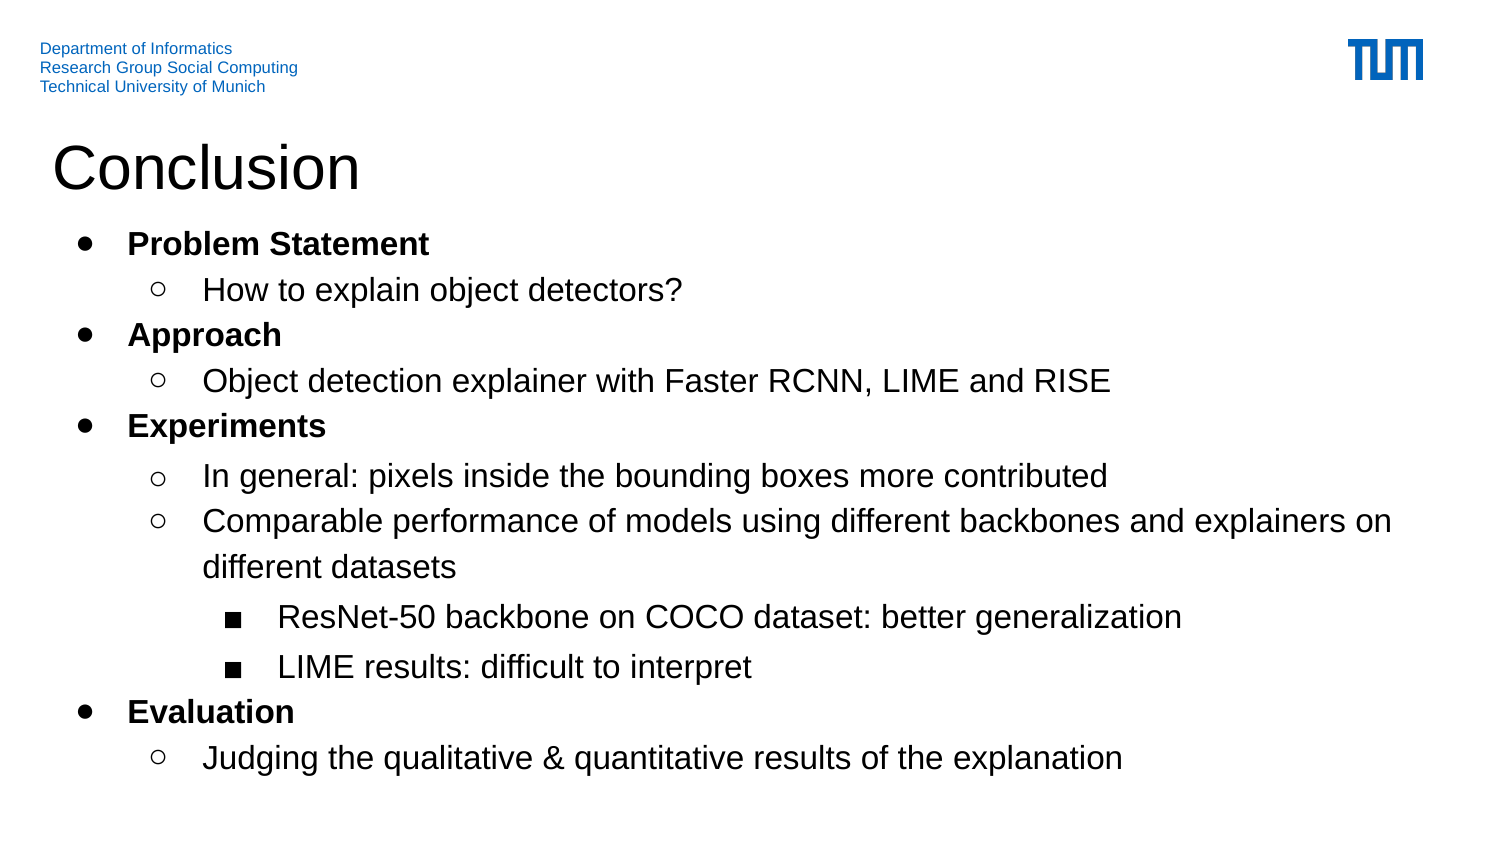

Department of Informatics
Research Group Social Computing
Technical University of Munich
# Conclusion
Problem Statement
How to explain object detectors?
Approach
Object detection explainer with Faster RCNN, LIME and RISE
Experiments
In general: pixels inside the bounding boxes more contributed
Comparable performance of models using different backbones and explainers on different datasets
ResNet-50 backbone on COCO dataset: better generalization
LIME results: difficult to interpret
Evaluation
Judging the qualitative & quantitative results of the explanation